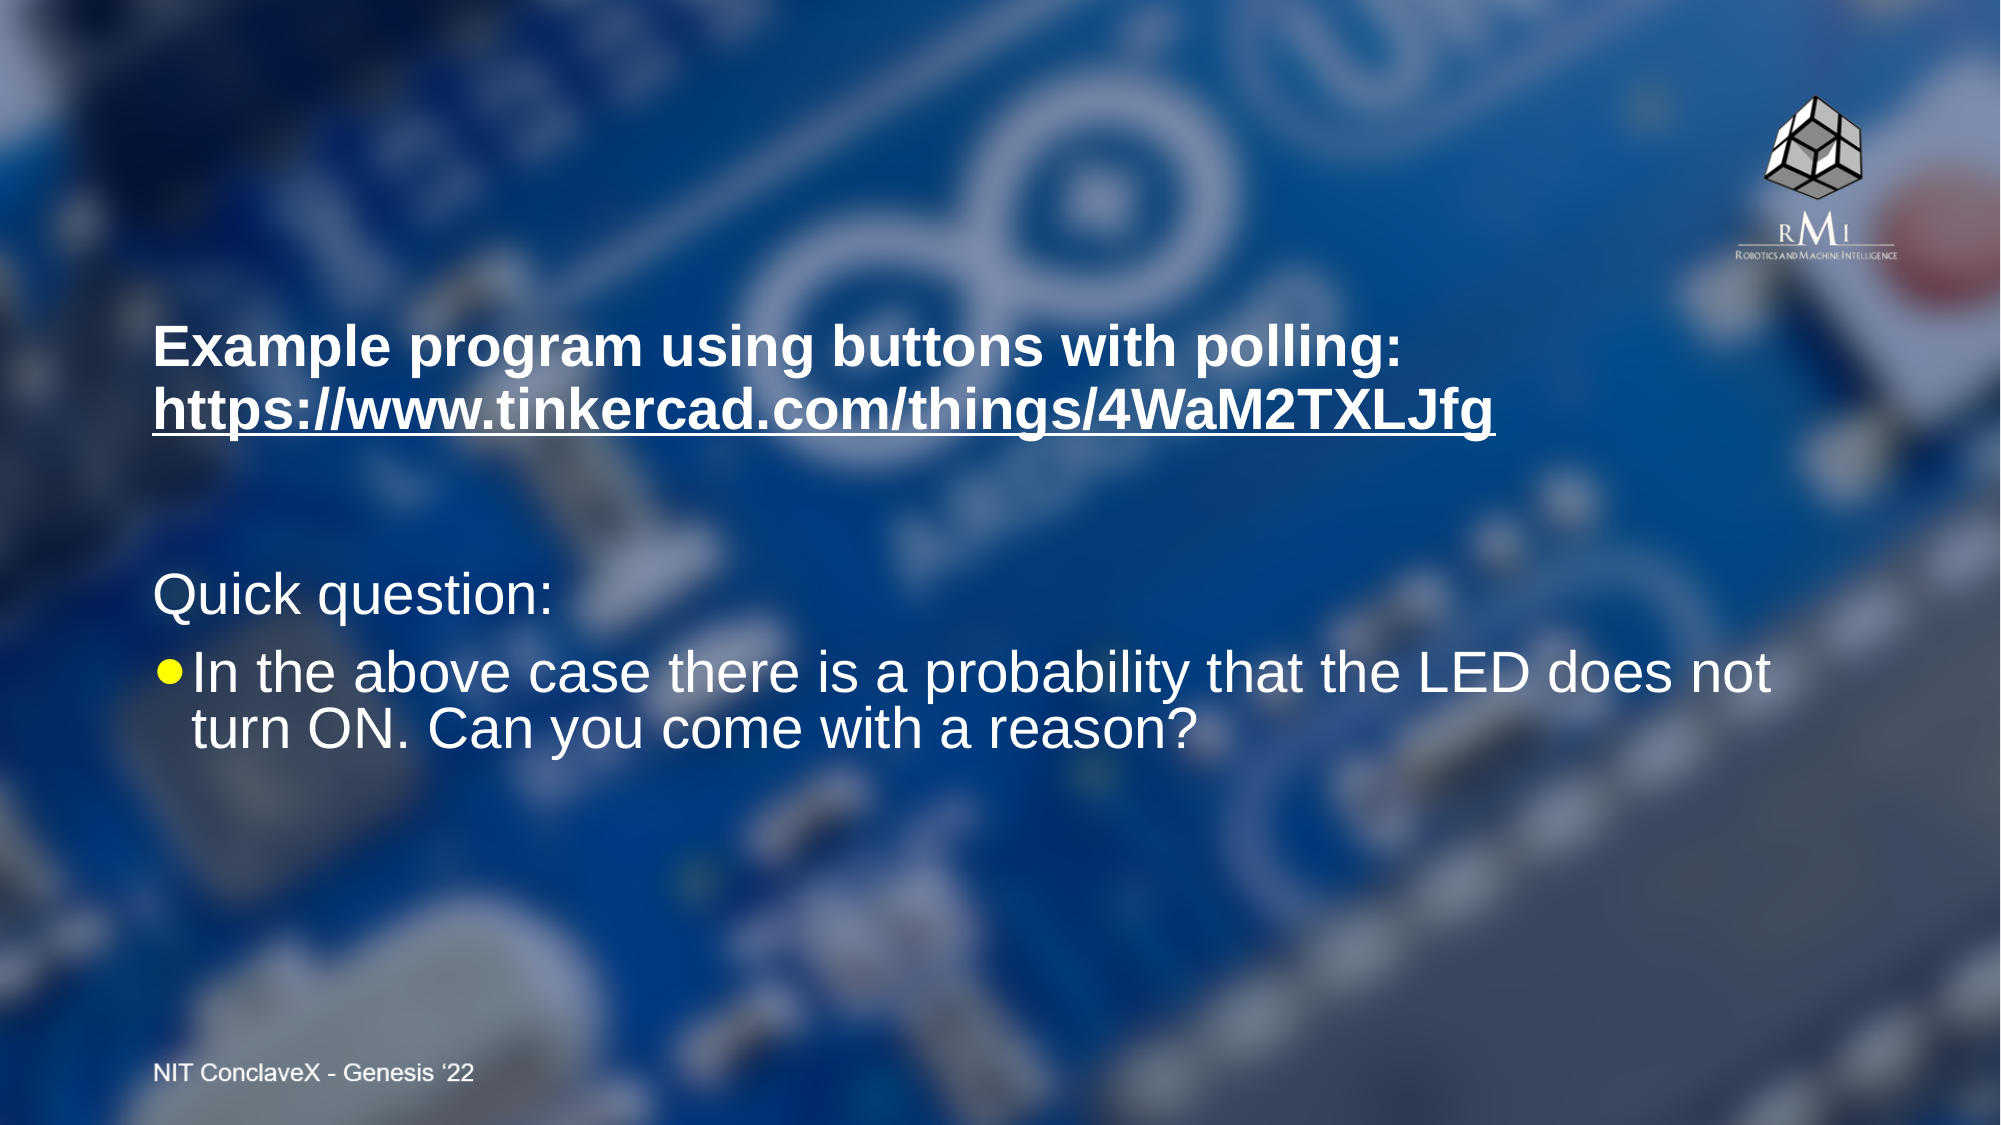

Example program using buttons with polling:
https://www.tinkercad.com/things/4WaM2TXLJfg
Quick question:
In the above case there is a probability that the LED does not turn ON. Can you come with a reason?